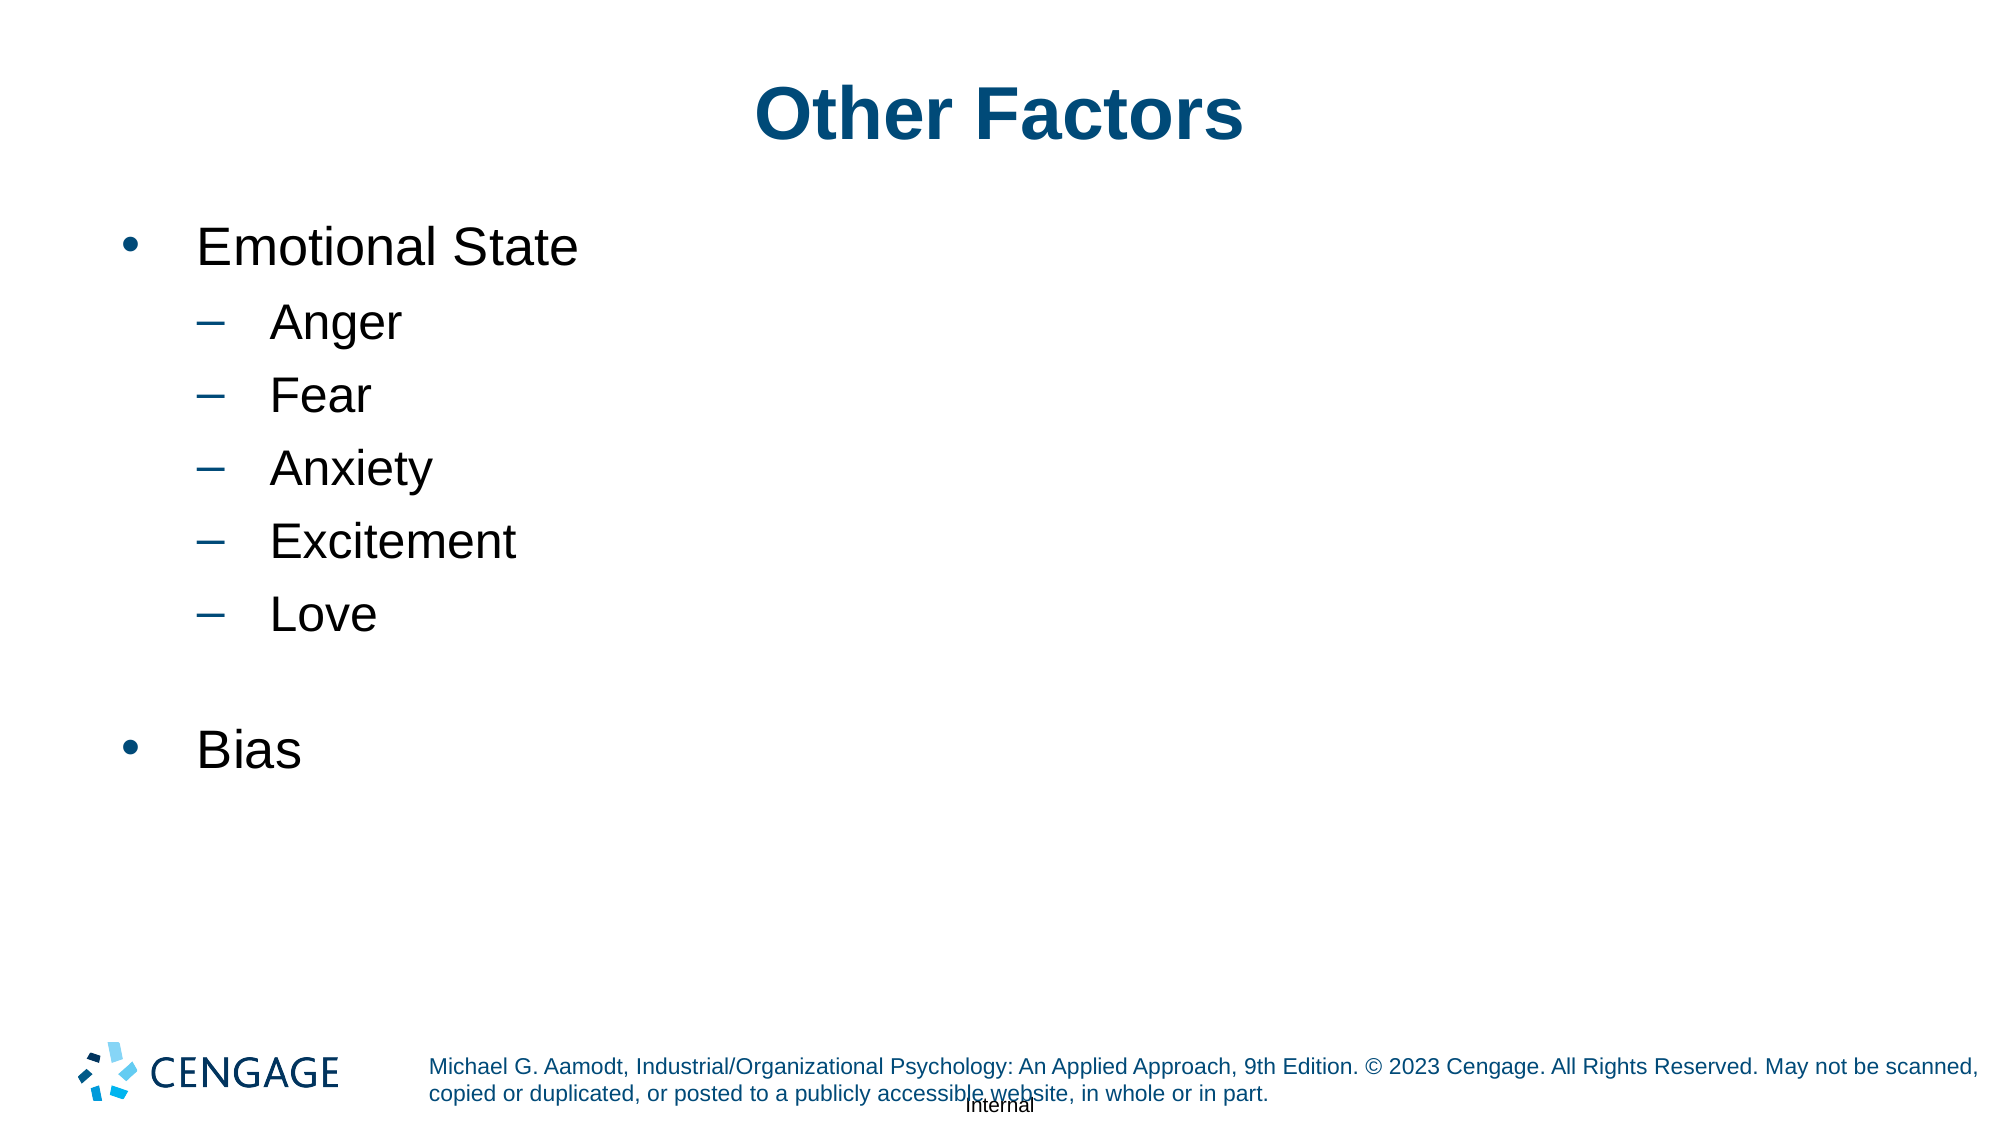

# Other Factors
Emotional State
Anger
Fear
Anxiety
Excitement
Love
Bias